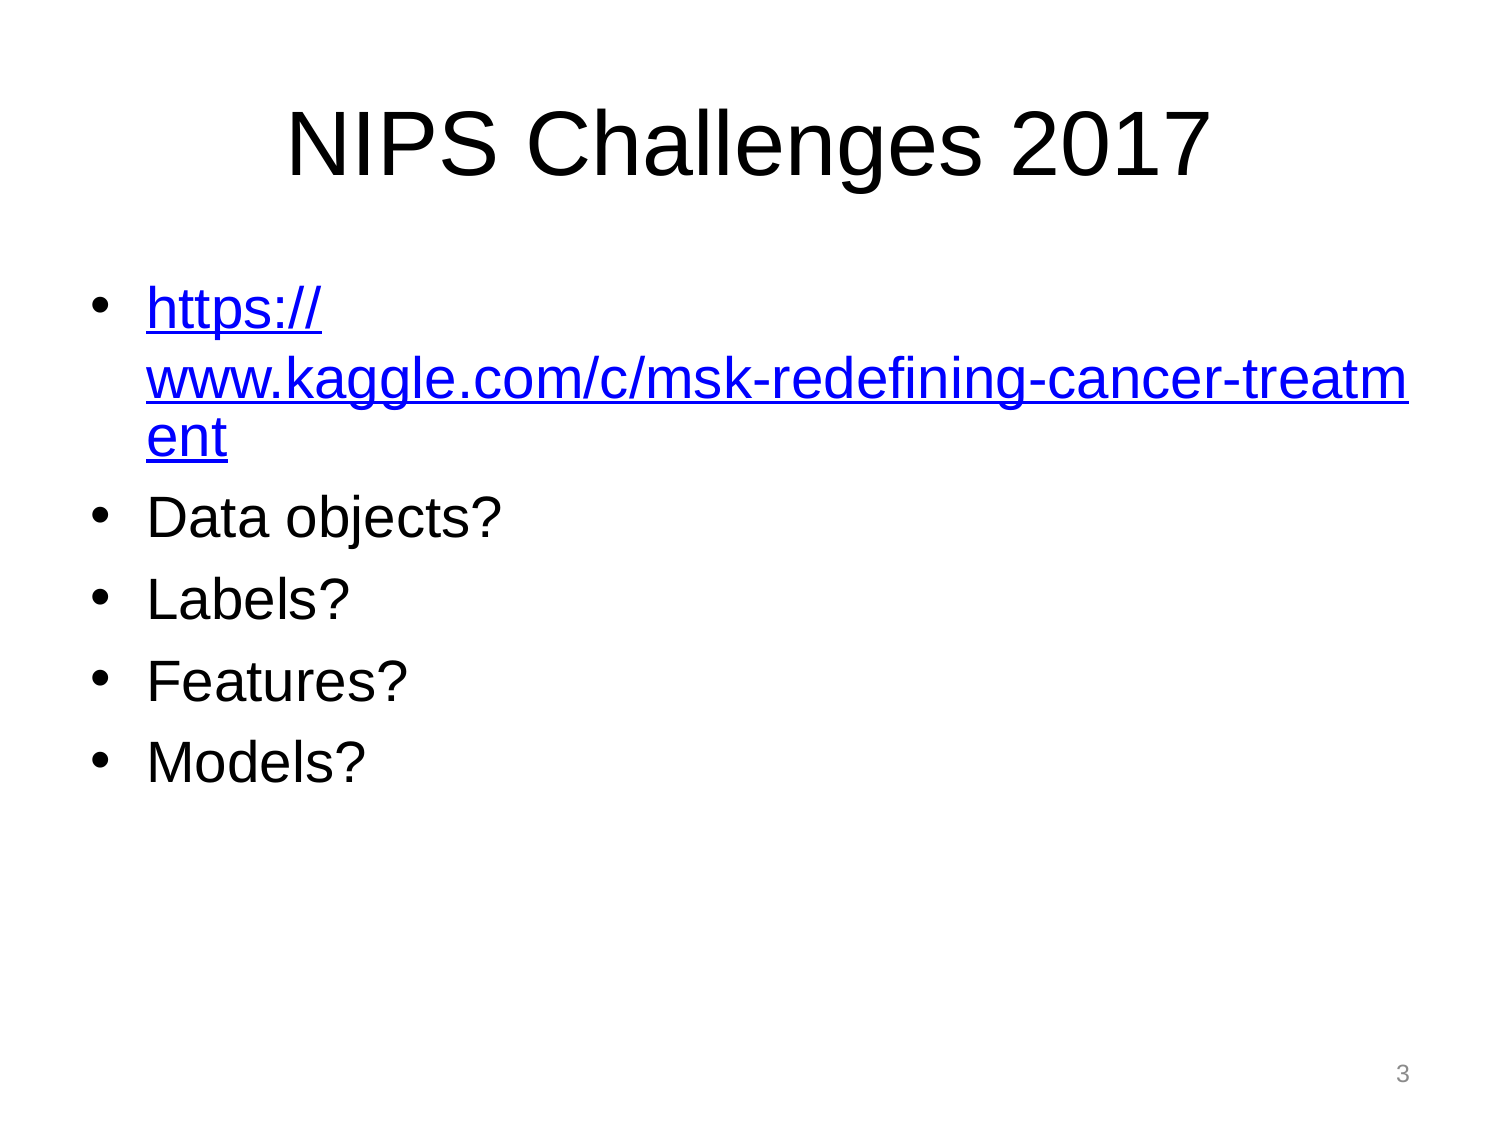

# NIPS Challenges 2017
https://www.kaggle.com/c/msk-redefining-cancer-treatment
Data objects?
Labels?
Features?
Models?
3